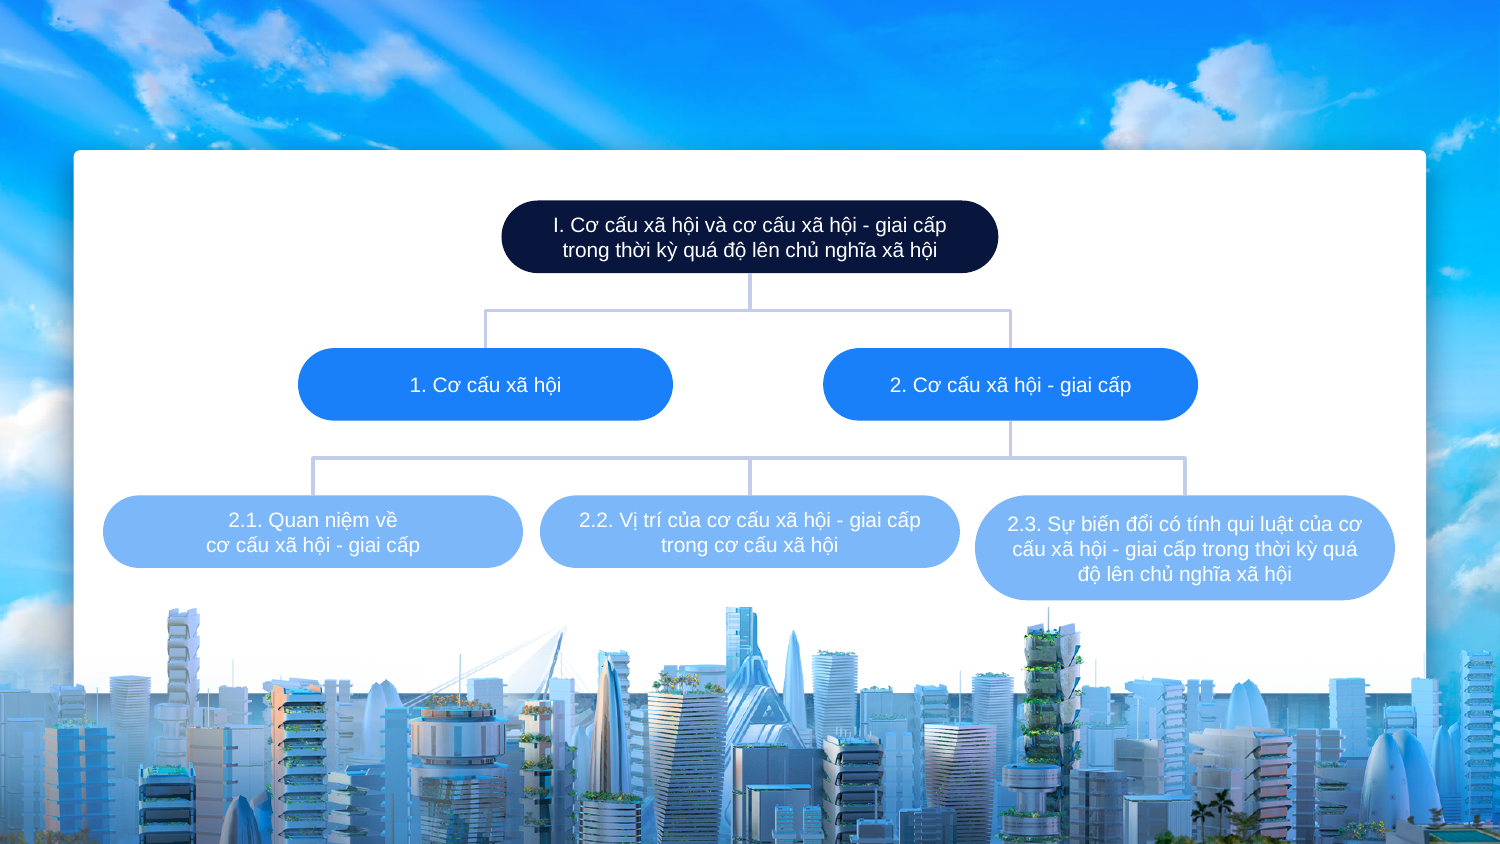

I. Cơ cấu xã hội và cơ cấu xã hội - giai cấp trong thời kỳ quá độ lên chủ nghĩa xã hội
1. Cơ cấu xã hội
2. Cơ cấu xã hội - giai cấp
2.1. Quan niệm về
cơ cấu xã hội - giai cấp
2.2. Vị trí của cơ cấu xã hội - giai cấp trong cơ cấu xã hội
2.3. Sự biến đổi có tính qui luật của cơ cấu xã hội - giai cấp trong thời kỳ quá độ lên chủ nghĩa xã hội